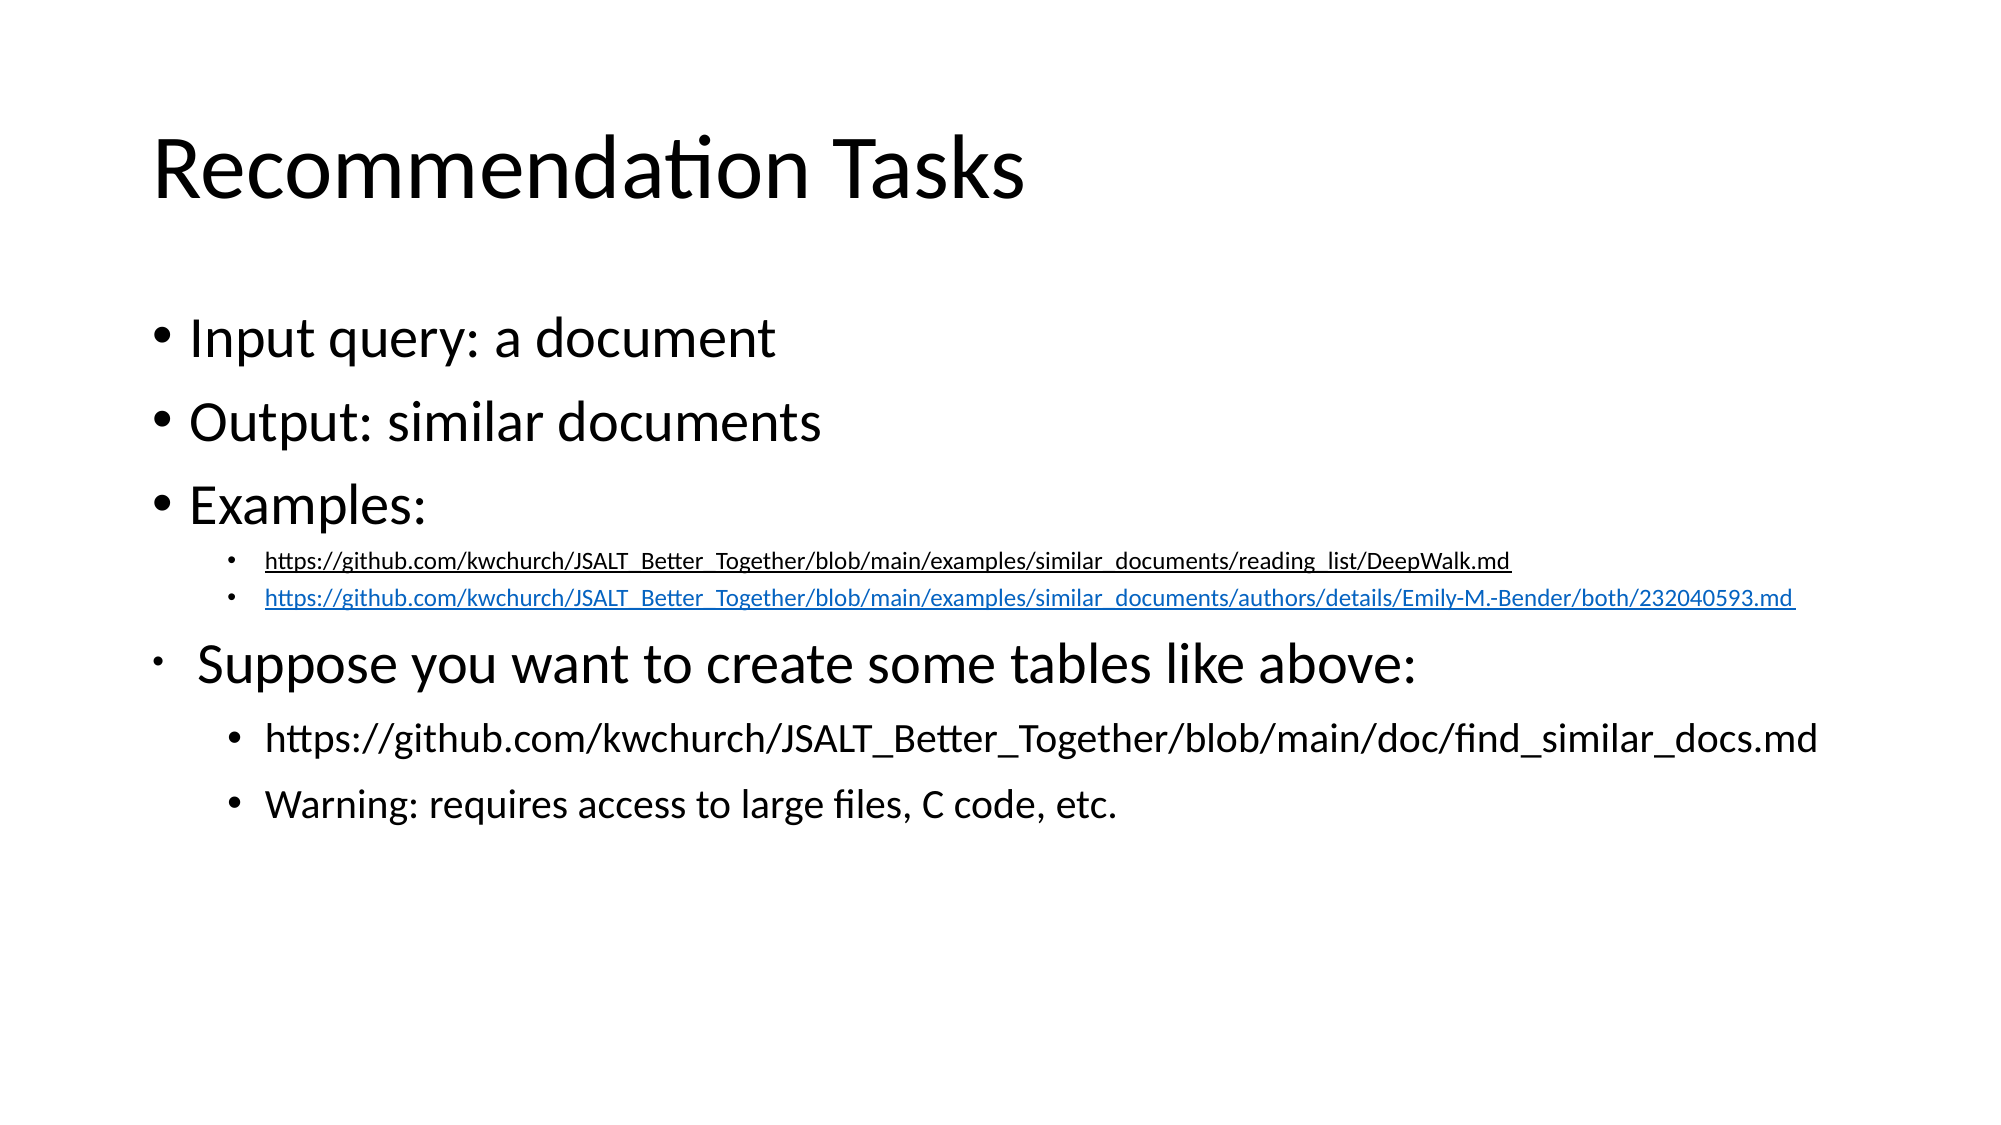

# Recommendation Tasks
Input query: a document
Output: similar documents
Examples:
https://github.com/kwchurch/JSALT_Better_Together/blob/main/examples/similar_documents/reading_list/DeepWalk.md
https://github.com/kwchurch/JSALT_Better_Together/blob/main/examples/similar_documents/authors/details/Emily-M.-Bender/both/232040593.md
 Suppose you want to create some tables like above:
https://github.com/kwchurch/JSALT_Better_Together/blob/main/doc/find_similar_docs.md
Warning: requires access to large files, C code, etc.